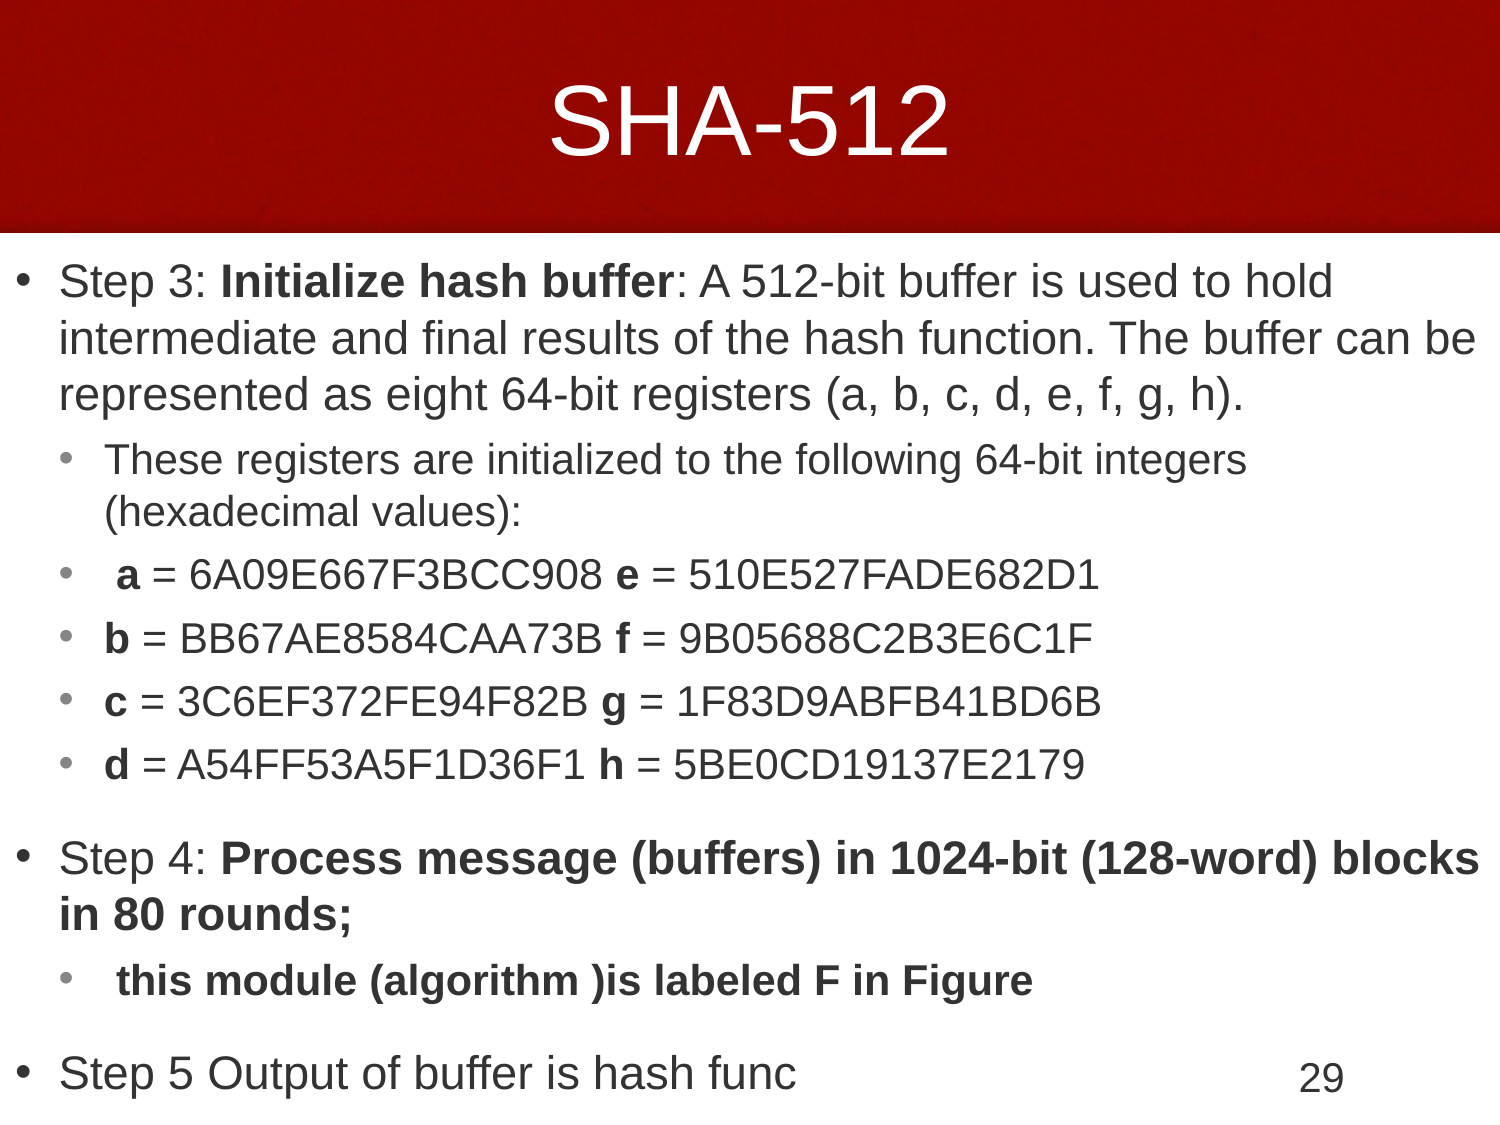

# SHA-512
Step 3: Initialize hash buffer: A 512-bit buffer is used to hold intermediate and final results of the hash function. The buffer can be represented as eight 64-bit registers (a, b, c, d, e, f, g, h).
These registers are initialized to the following 64-bit integers (hexadecimal values):
 a = 6A09E667F3BCC908 e = 510E527FADE682D1
b = BB67AE8584CAA73B f = 9B05688C2B3E6C1F
c = 3C6EF372FE94F82B g = 1F83D9ABFB41BD6B
d = A54FF53A5F1D36F1 h = 5BE0CD19137E2179
Step 4: Process message (buffers) in 1024-bit (128-word) blocks in 80 rounds;
 this module (algorithm )is labeled F in Figure
Step 5 Output of buffer is hash func

29